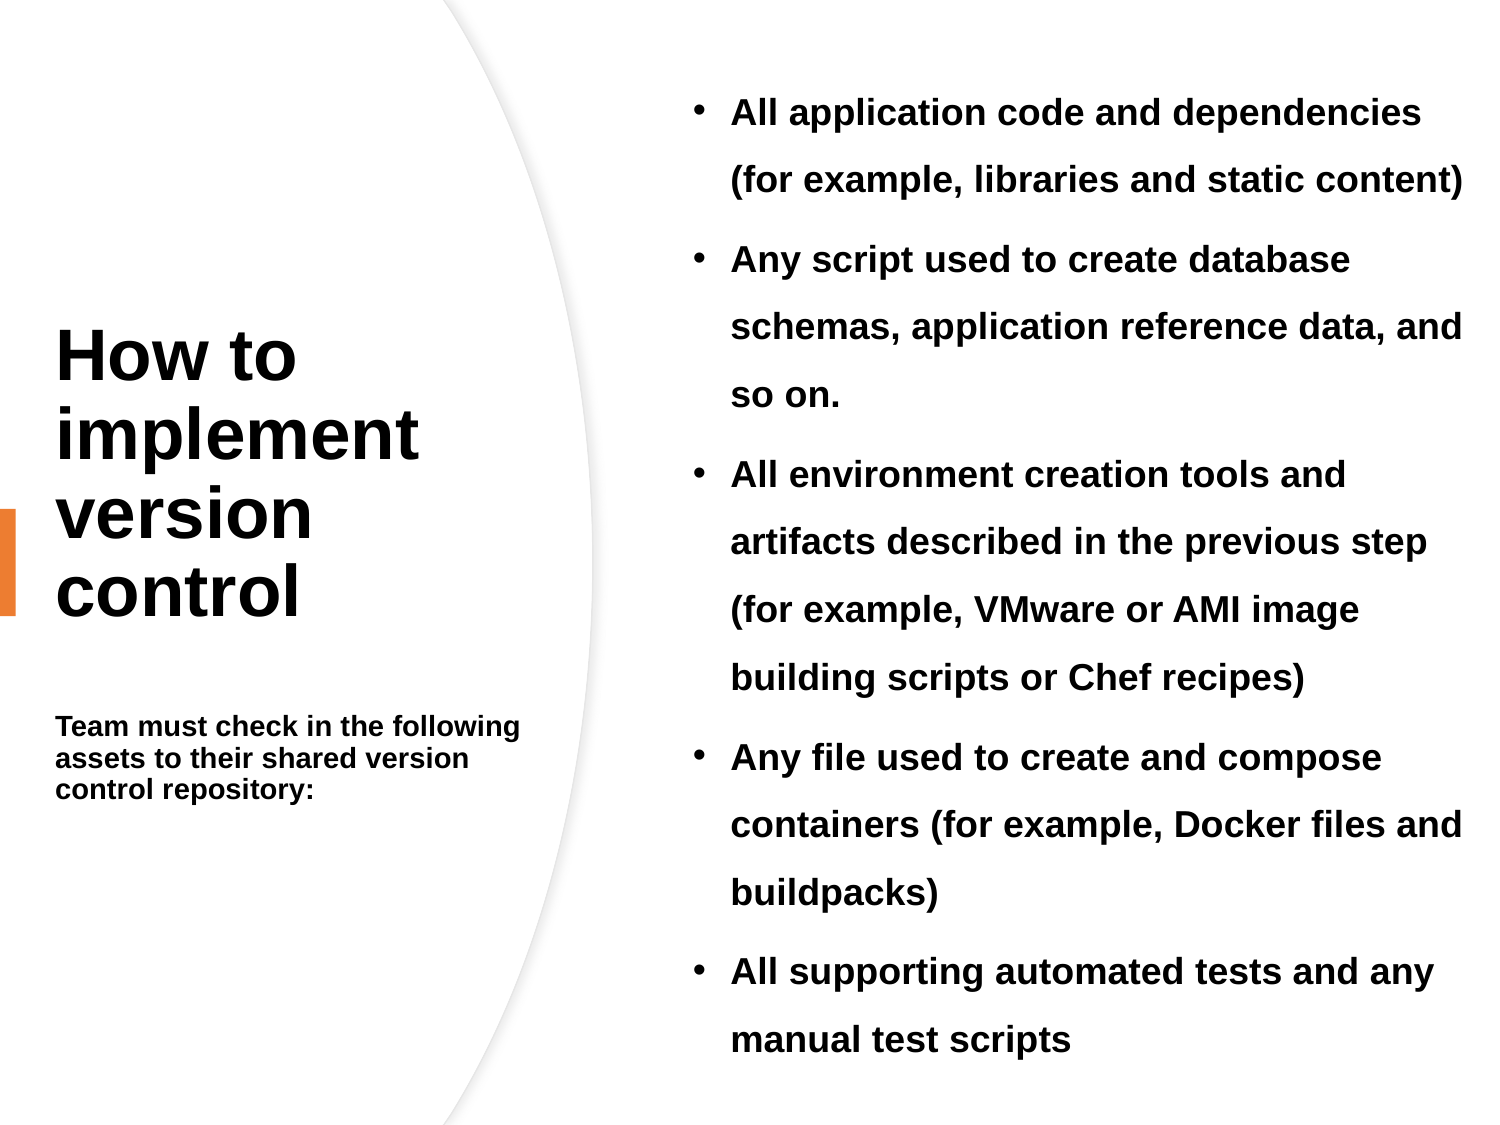

All application code and dependencies (for example, libraries and static content)
Any script used to create database schemas, application reference data, and so on.
All environment creation tools and artifacts described in the previous step (for example, VMware or AMI image building scripts or Chef recipes)
Any file used to create and compose containers (for example, Docker files and buildpacks)
All supporting automated tests and any manual test scripts
How to implement version control
Team must check in the following assets to their shared version control repository: